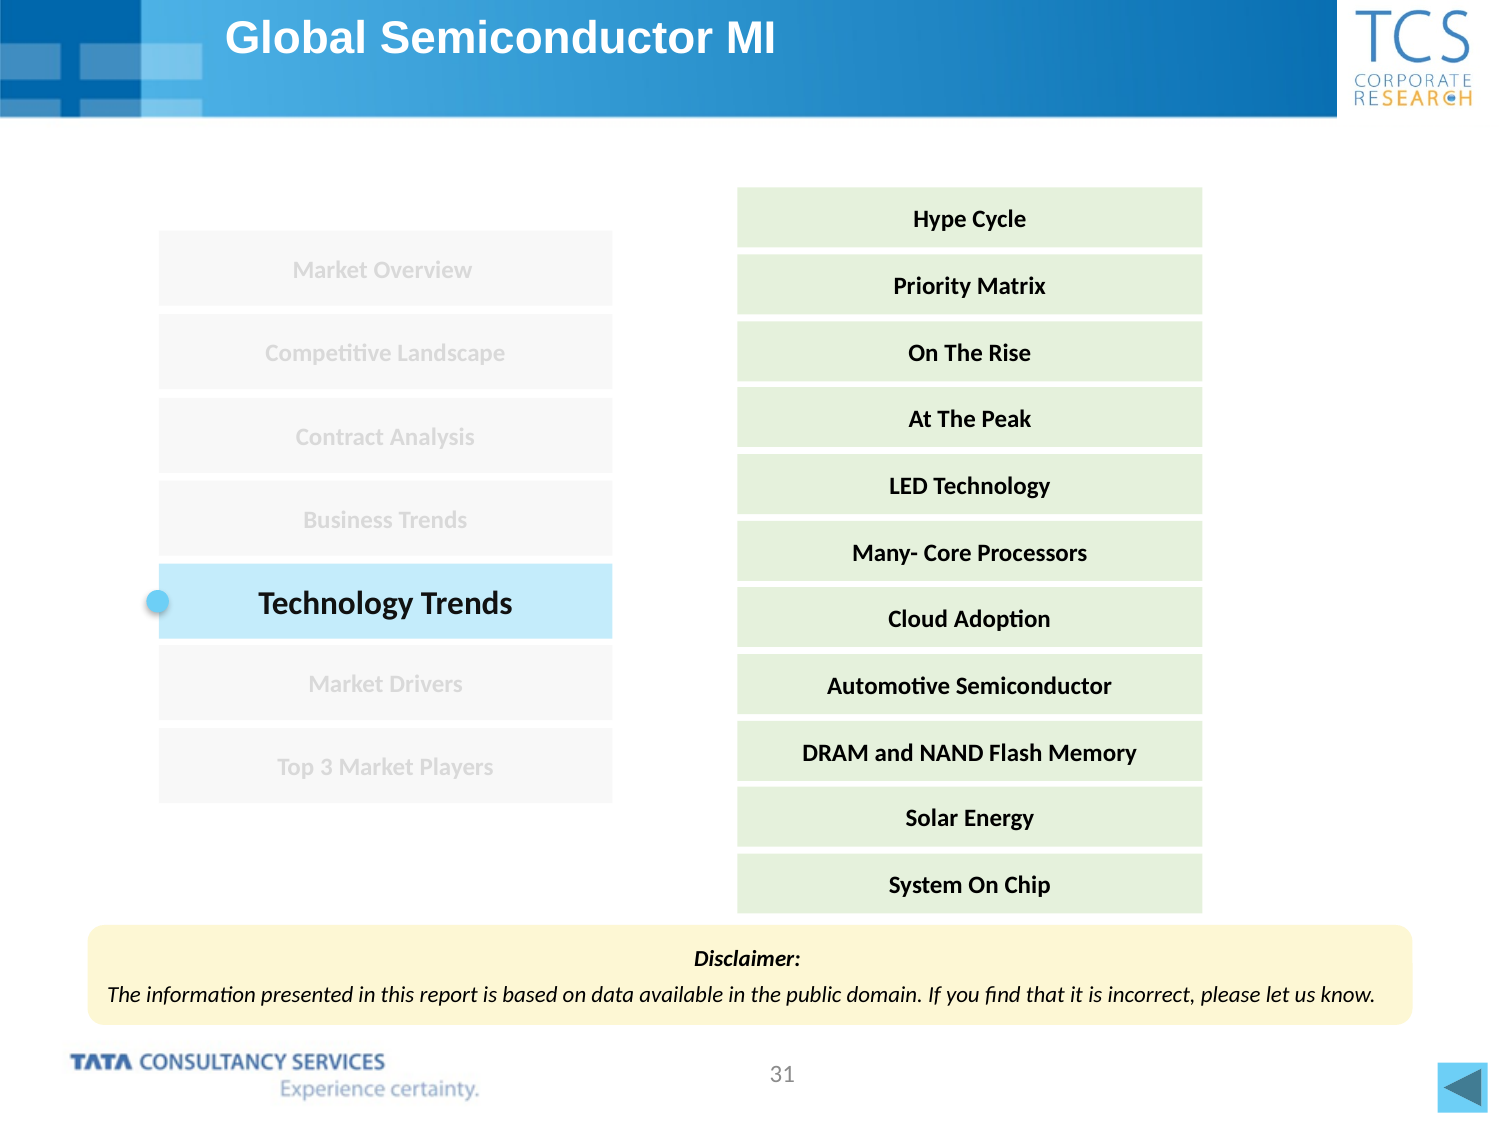

# Global Semiconductor MI
Hype Cycle
Market Overview
Priority Matrix
Competitive Landscape
On The Rise
At The Peak
Contract Analysis
LED Technology
Business Trends
Many- Core Processors
Technology Trends
Cloud Adoption

Market Drivers
Automotive Semiconductor
DRAM and NAND Flash Memory
Top 3 Market Players
Solar Energy
System On Chip
Disclaimer:
The information presented in this report is based on data available in the public domain. If you find that it is incorrect, please let us know.
31